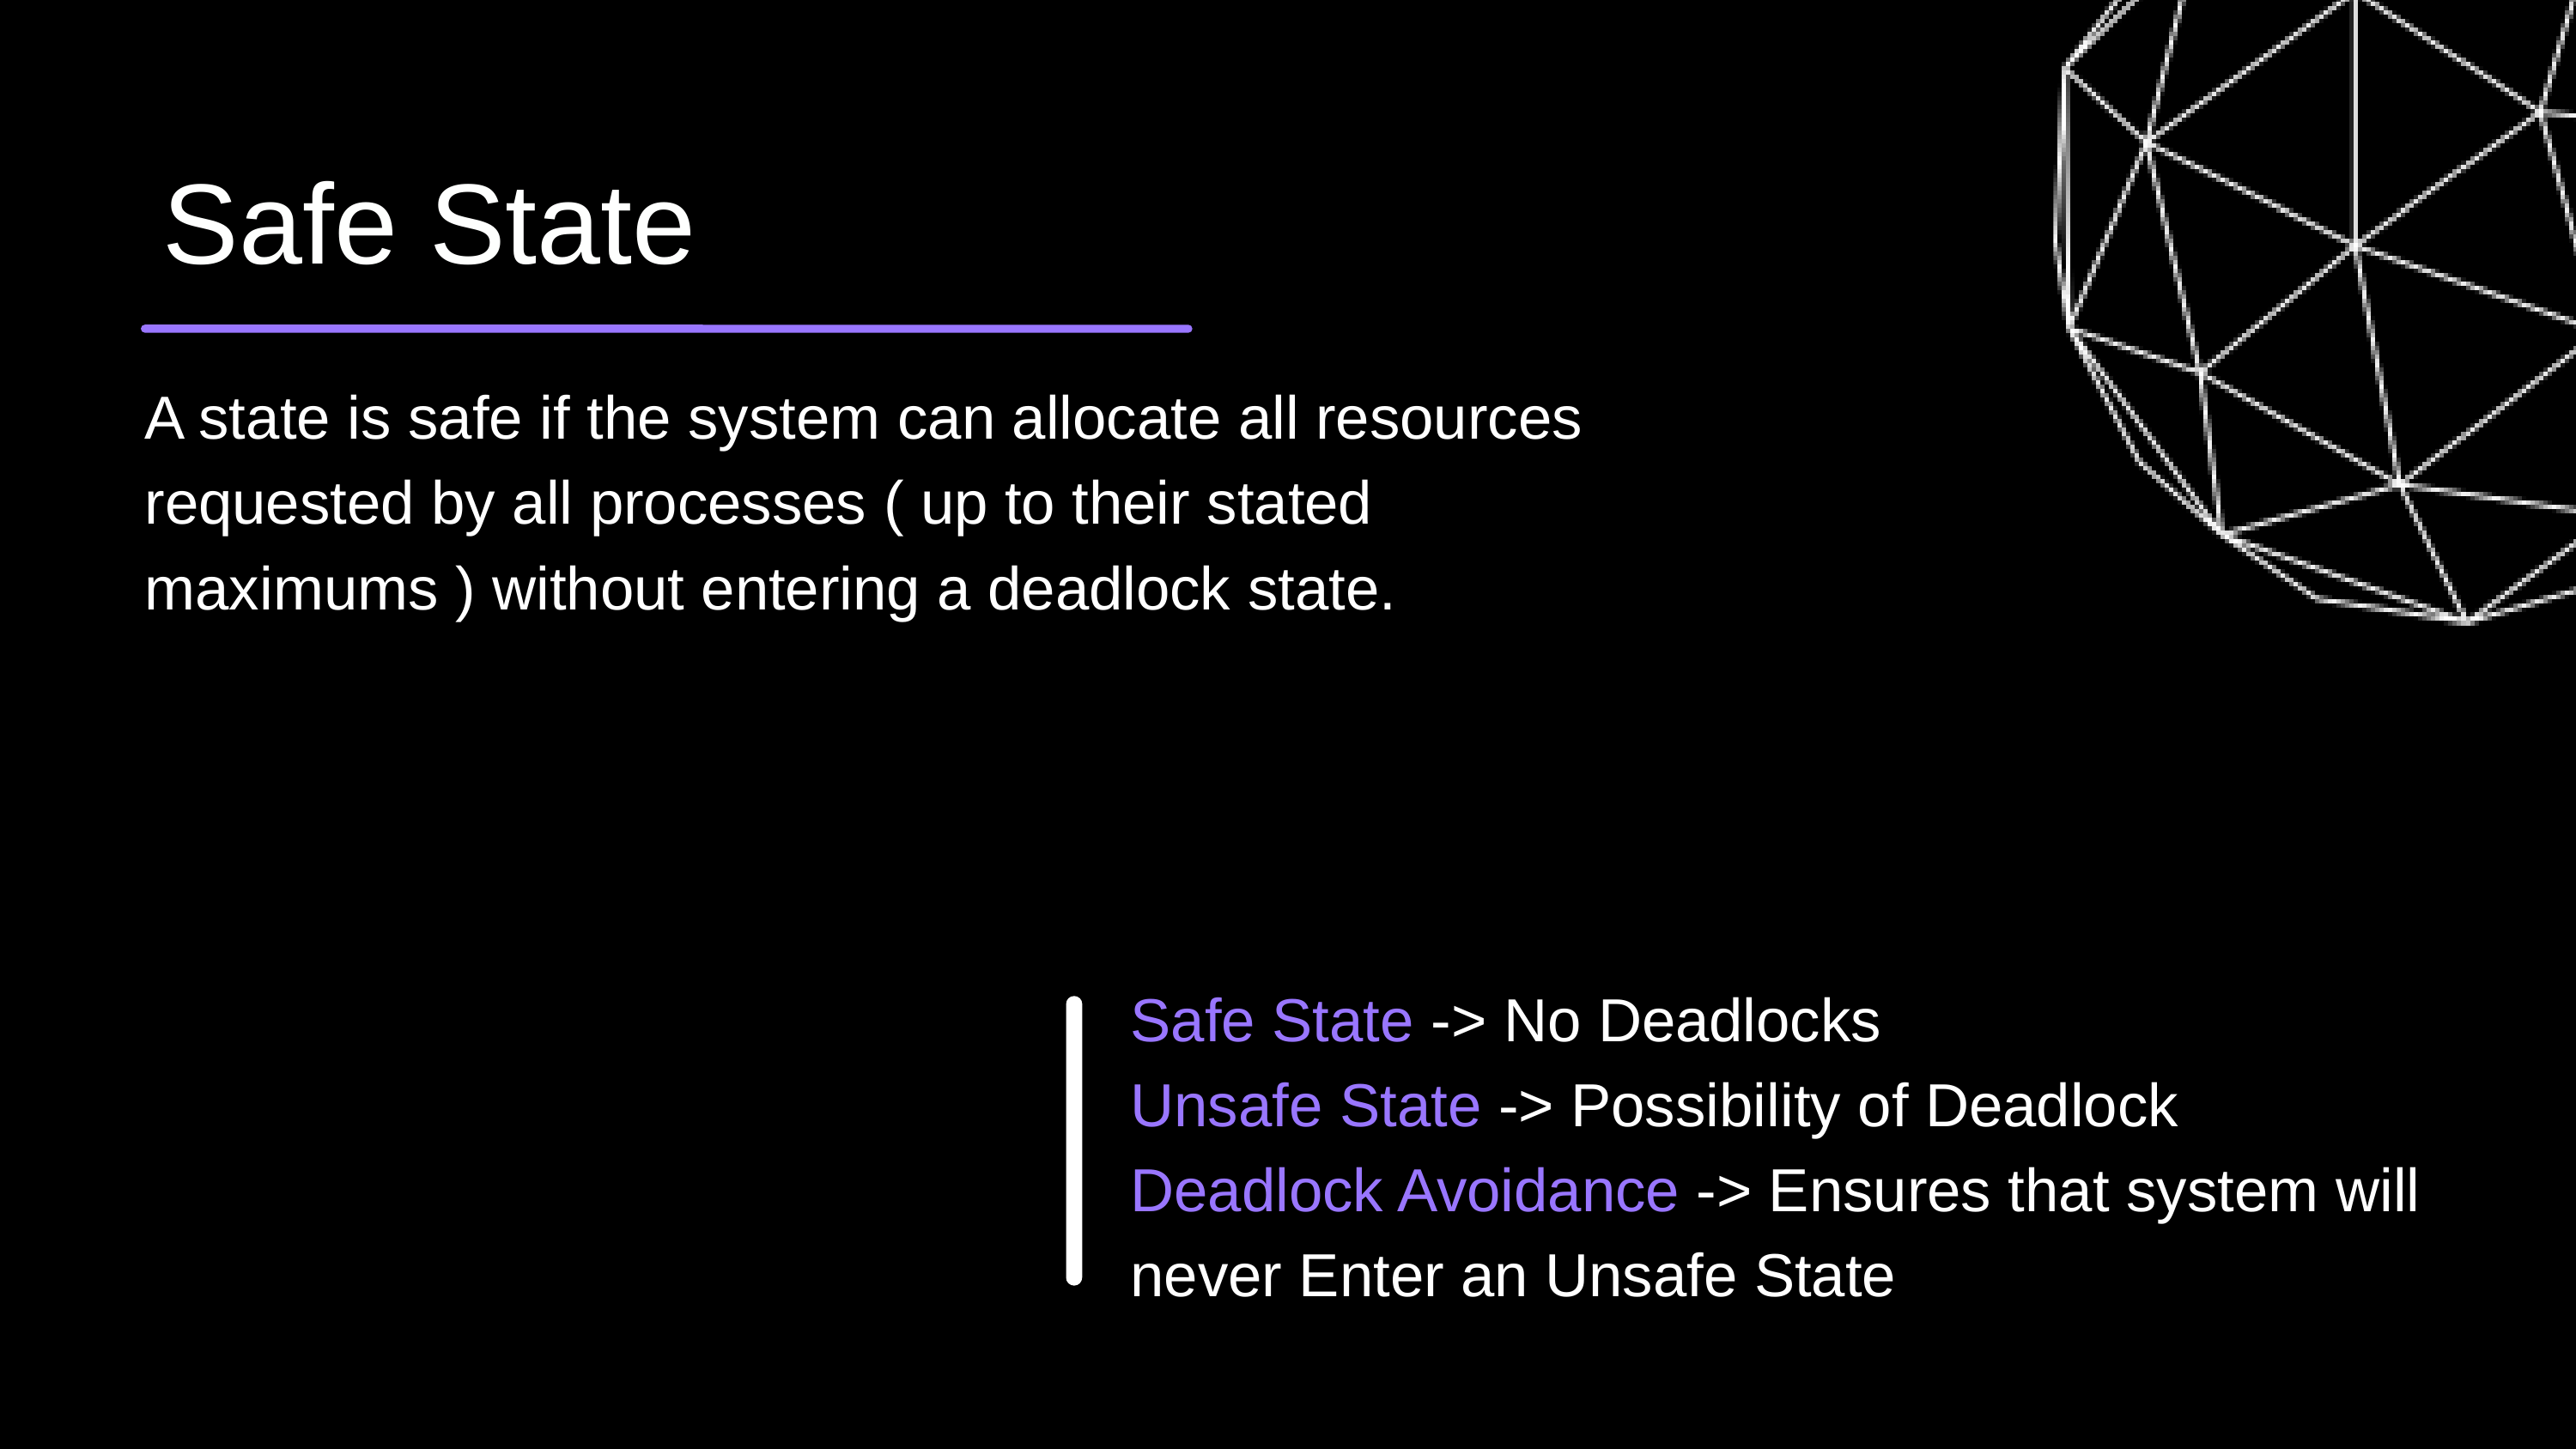

Safe State

A state is safe if the system can allocate all resources requested by all processes ( up to their stated maximums ) without entering a deadlock state.
Safe State -> No Deadlocks
Unsafe State -> Possibility of Deadlock
Deadlock Avoidance -> Ensures that system will never Enter an Unsafe State